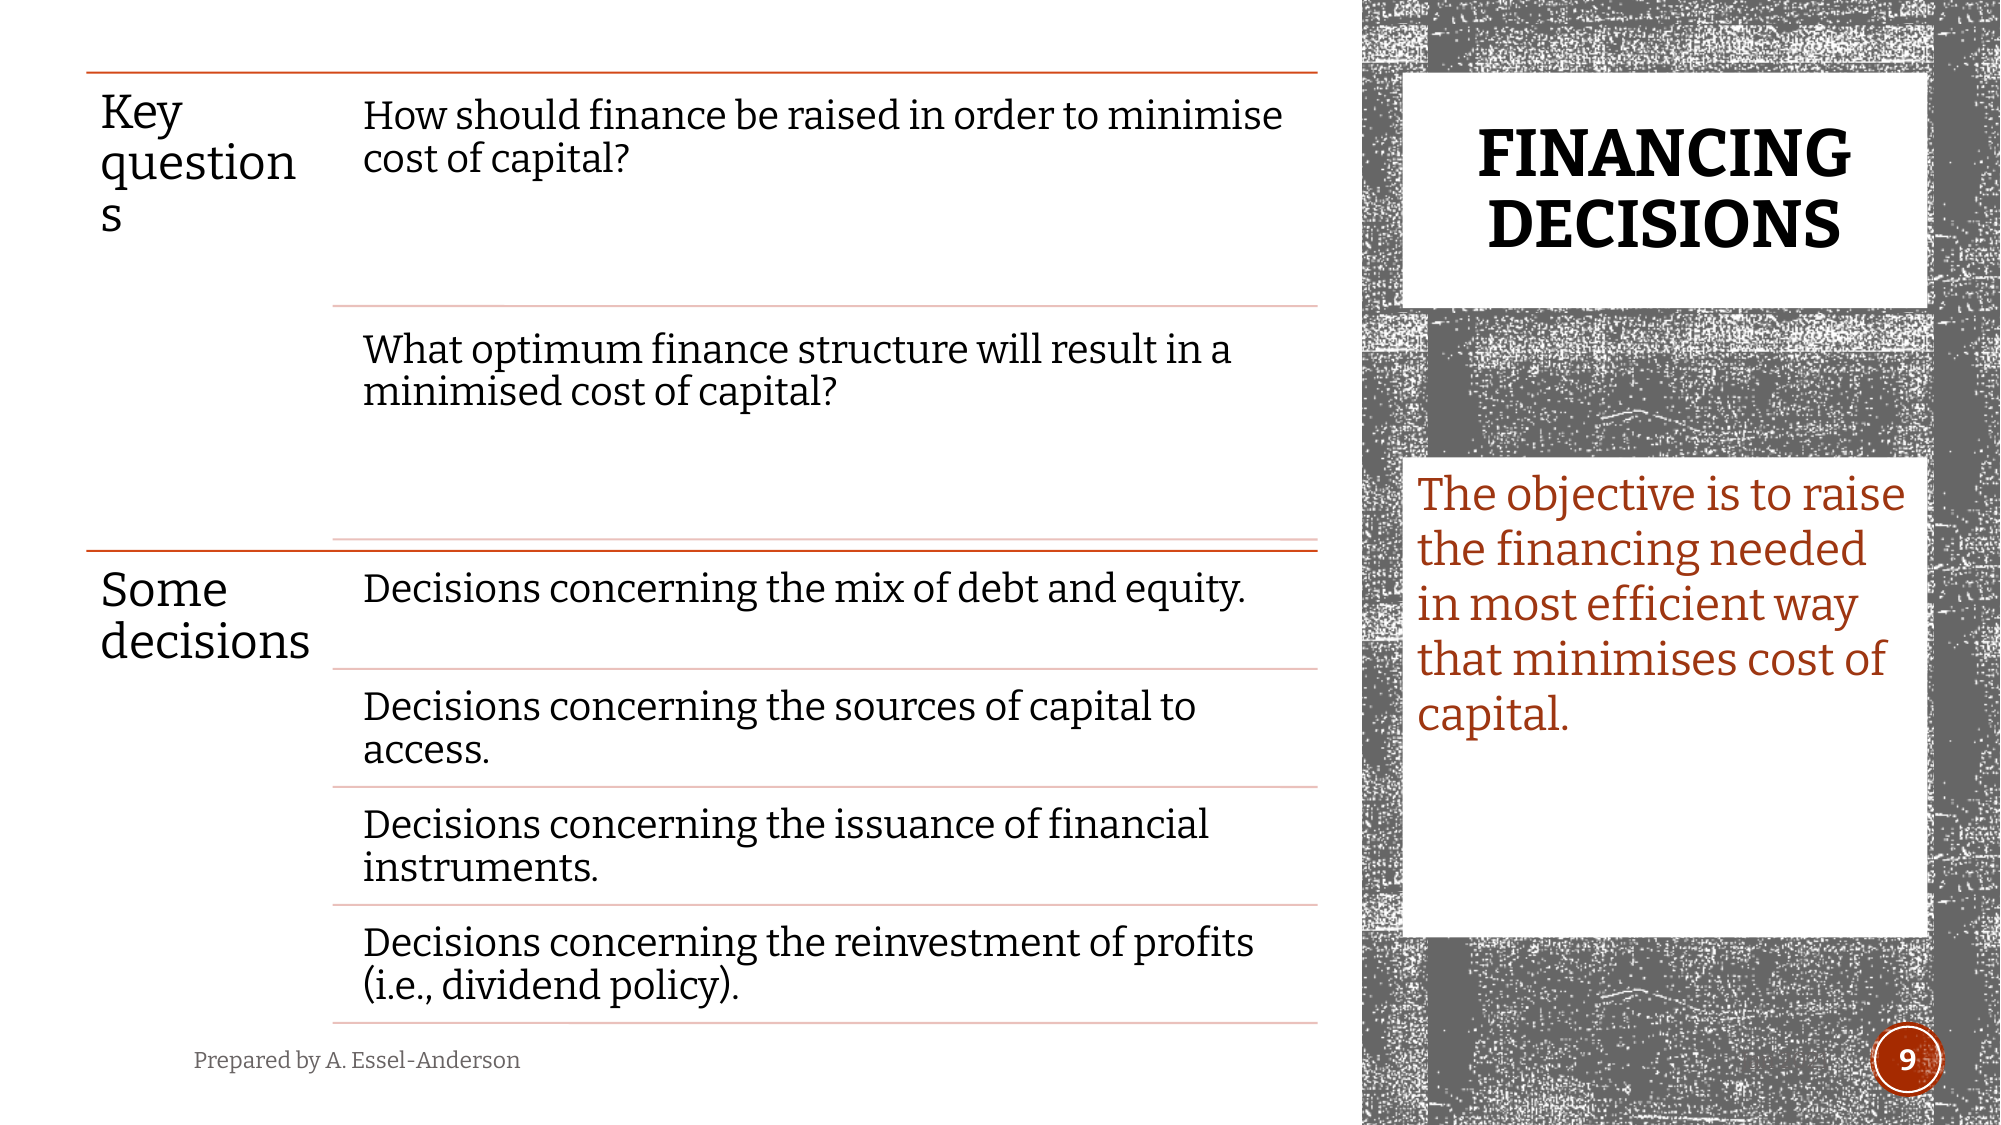

Key questions
How should finance be raised in order to minimise cost of capital?
What optimum finance structure will result in a minimised cost of capital?
Some decisions
Decisions concerning the mix of debt and equity.
Decisions concerning the sources of capital to access.
Decisions concerning the issuance of financial instruments.
Decisions concerning the reinvestment of profits (i.e., dividend policy).
# Financing decisions
The objective is to raise the financing needed in most efficient way that minimises cost of capital.
Prepared by A. Essel-Anderson
Jan 2021
9